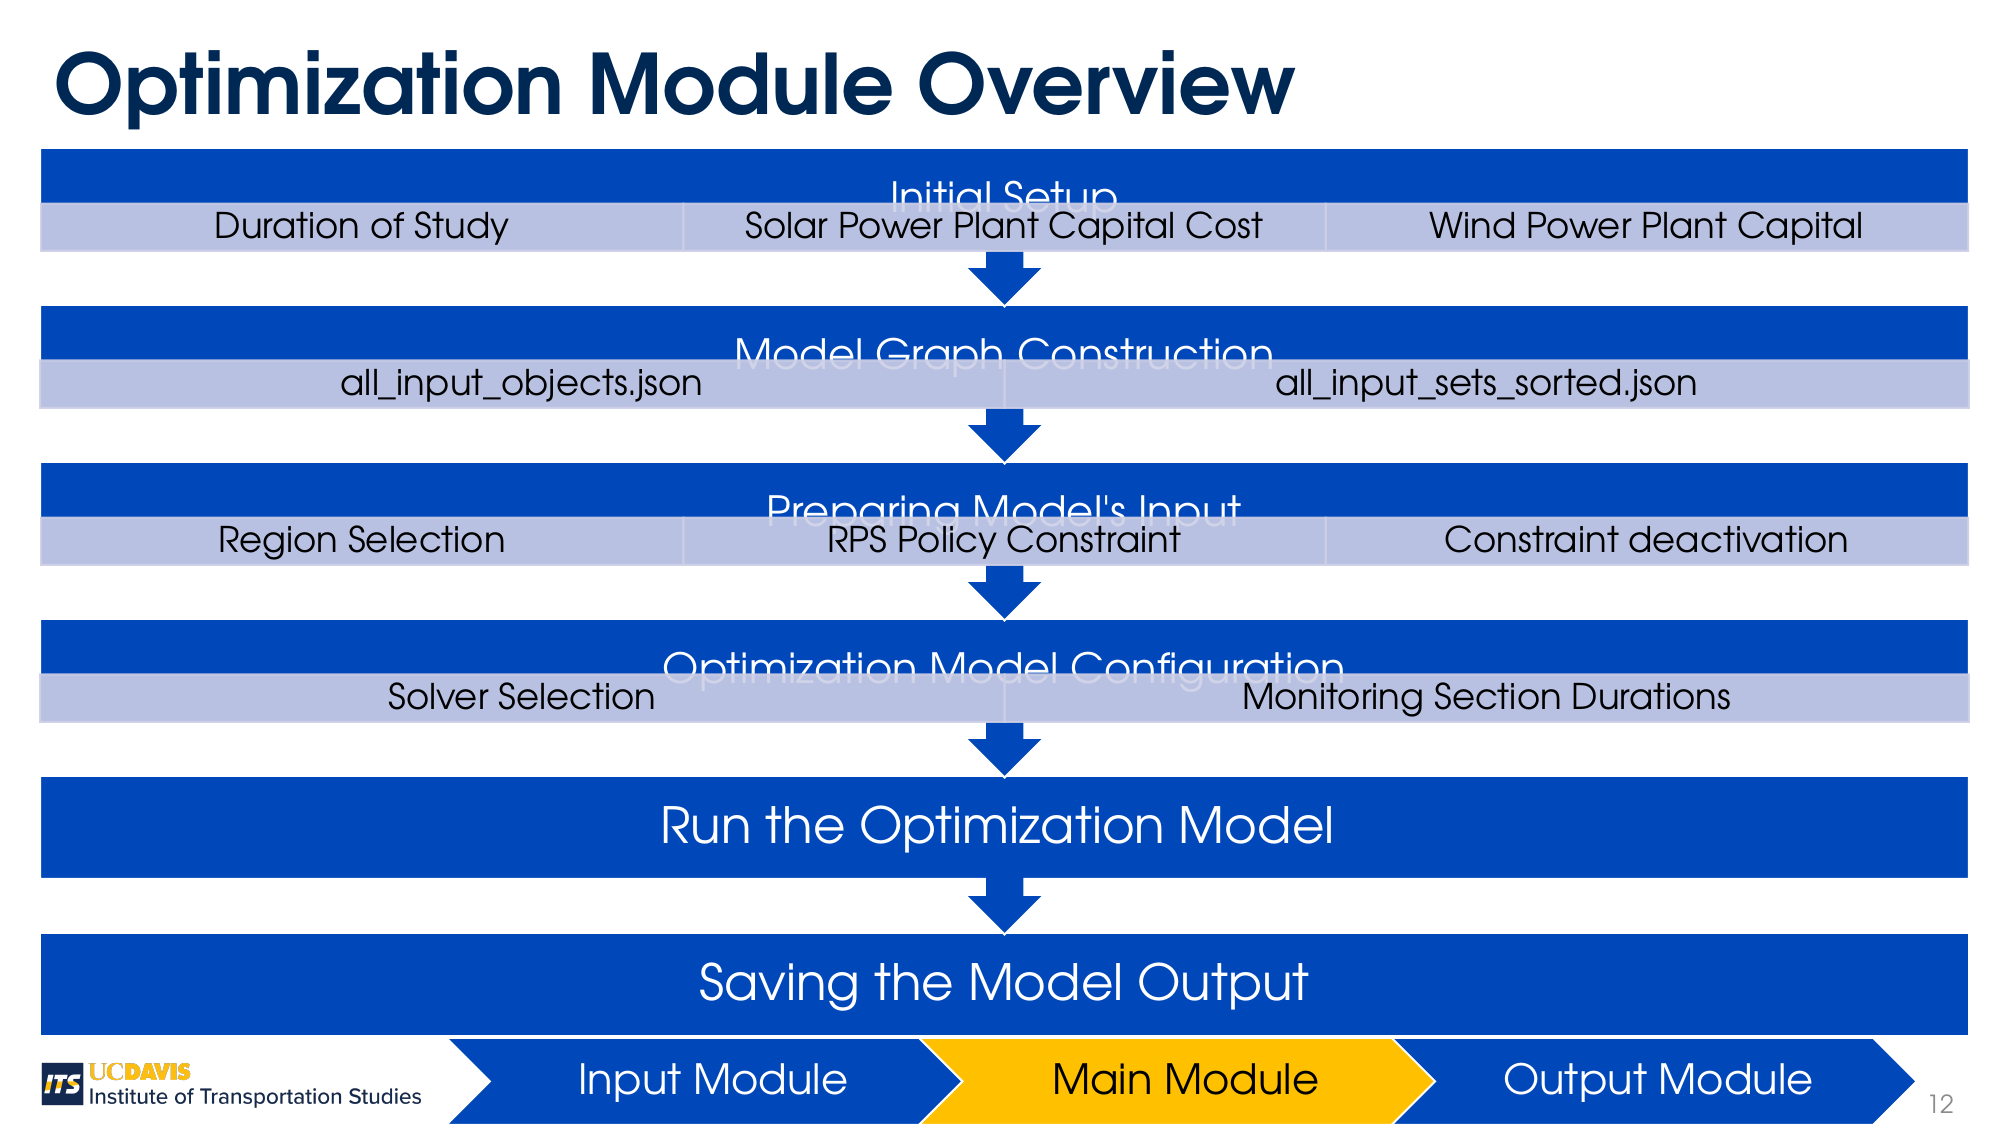

Optimization Module Overview
Saving the Model Output
Run the Optimization Model
Optimization Model Configuration
Solver Selection
Monitoring Section Durations
Preparing Model's Input
Region Selection
RPS Policy Constraint
Constraint deactivation
Model Graph Construction
all_input_objects.json
all_input_sets_sorted.json
Initial Setup
Duration of Study
Solar Power Plant Capital Cost
Wind Power Plant Capital
12